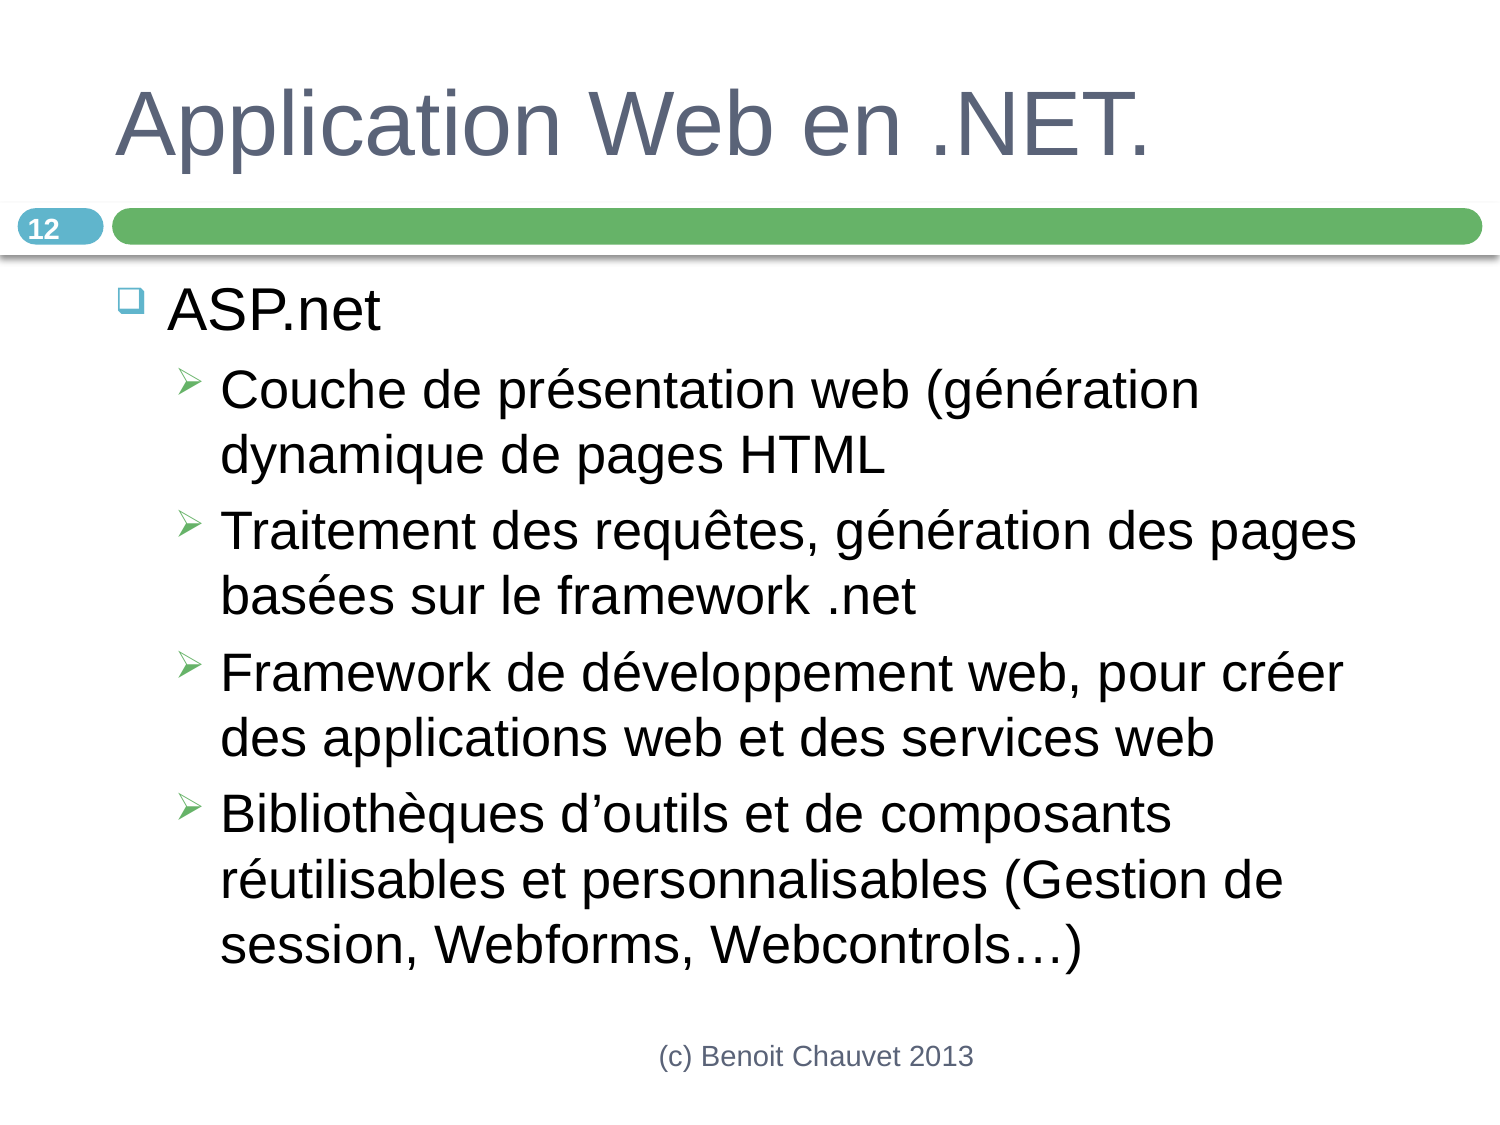

# Application Web en .NET.
12
ASP.net
Couche de présentation web (génération dynamique de pages HTML
Traitement des requêtes, génération des pages basées sur le framework .net
Framework de développement web, pour créer des applications web et des services web
Bibliothèques d’outils et de composants réutilisables et personnalisables (Gestion de session, Webforms, Webcontrols…)
(c) Benoit Chauvet 2013